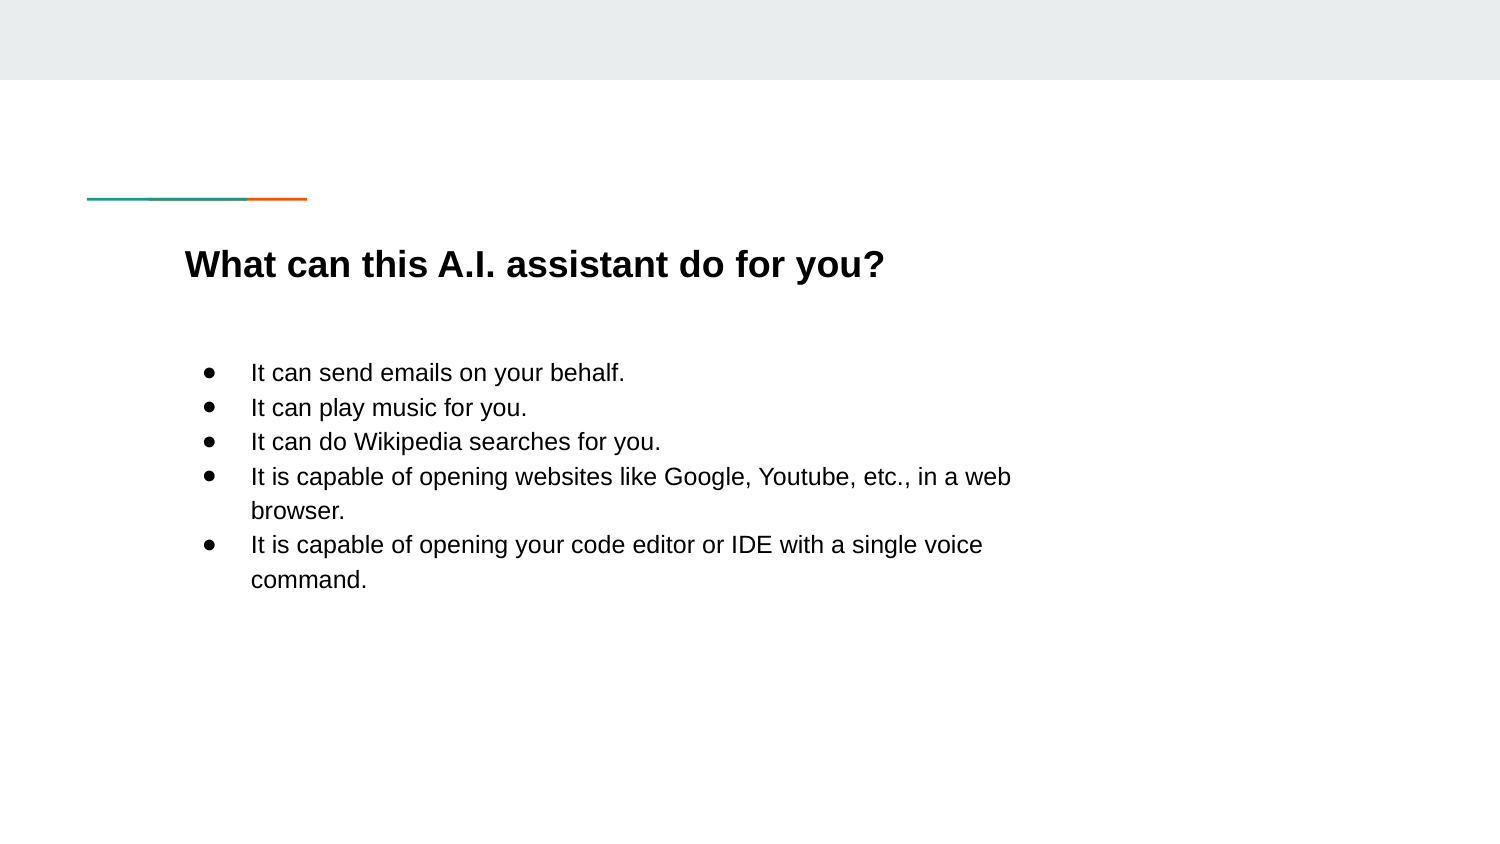

# What can this A.I. assistant do for you?

It can send emails on your behalf.
It can play music for you.
It can do Wikipedia searches for you.
It is capable of opening websites like Google, Youtube, etc., in a web browser.
It is capable of opening your code editor or IDE with a single voice command.